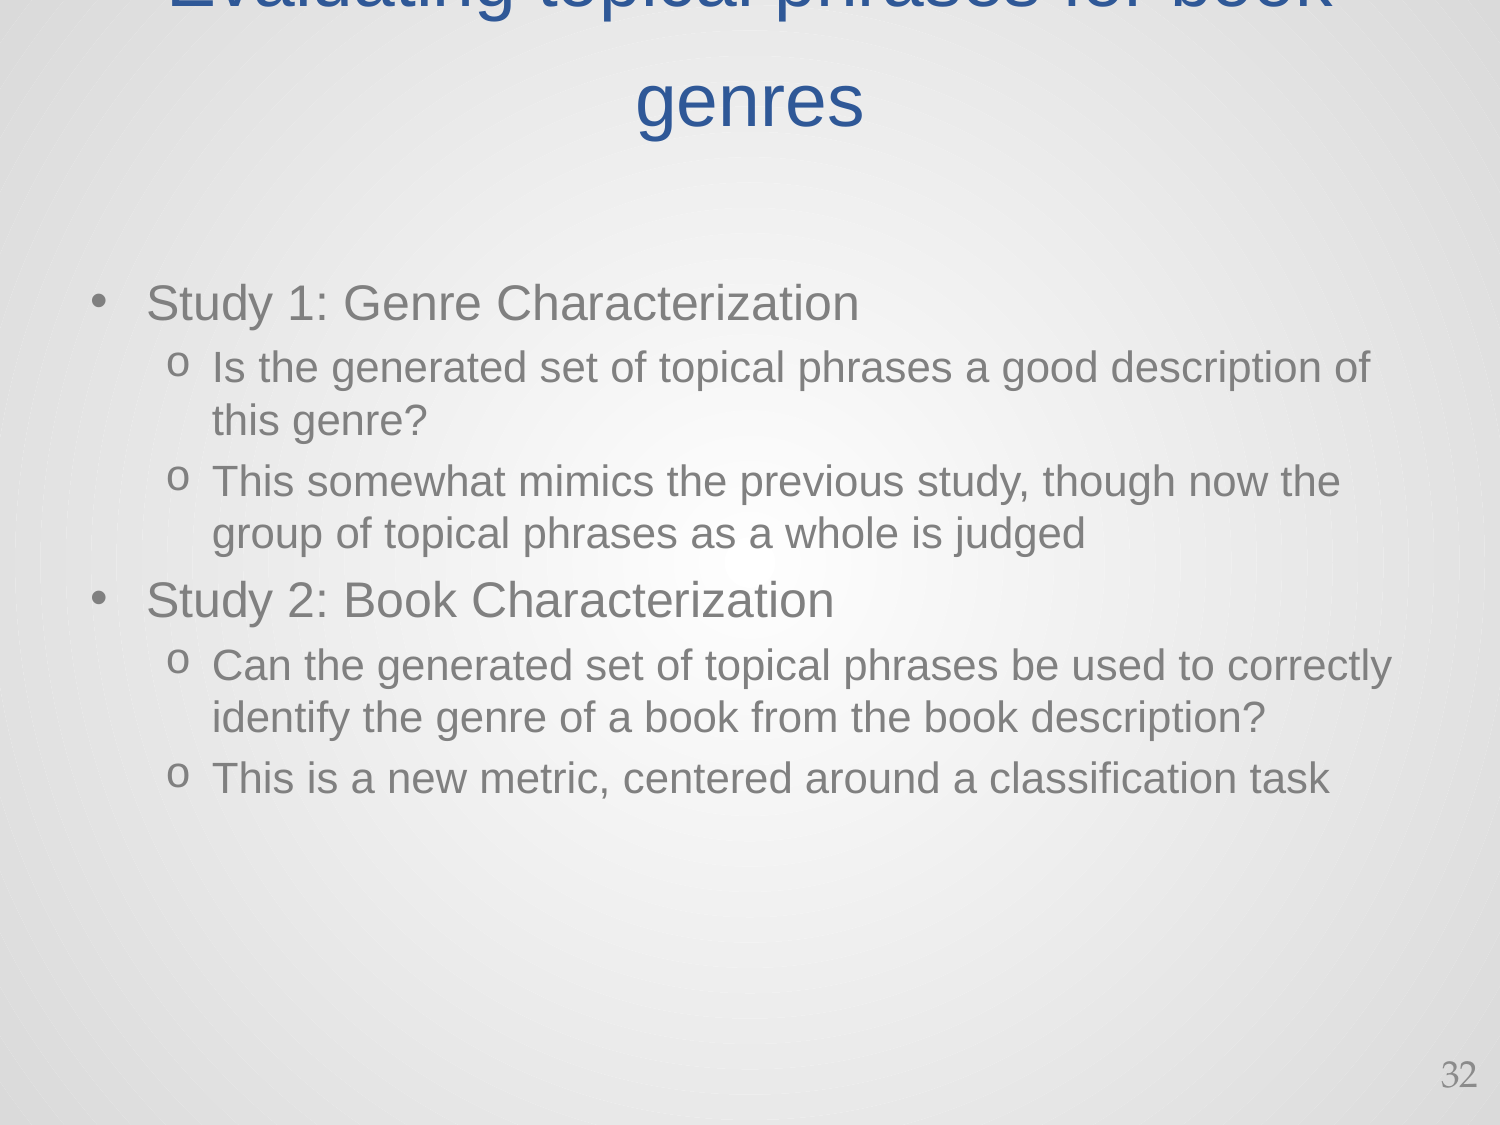

# Evaluating topical phrases for book genres
Study 1: Genre Characterization
Is the generated set of topical phrases a good description of this genre?
This somewhat mimics the previous study, though now the group of topical phrases as a whole is judged
Study 2: Book Characterization
Can the generated set of topical phrases be used to correctly identify the genre of a book from the book description?
This is a new metric, centered around a classification task
32